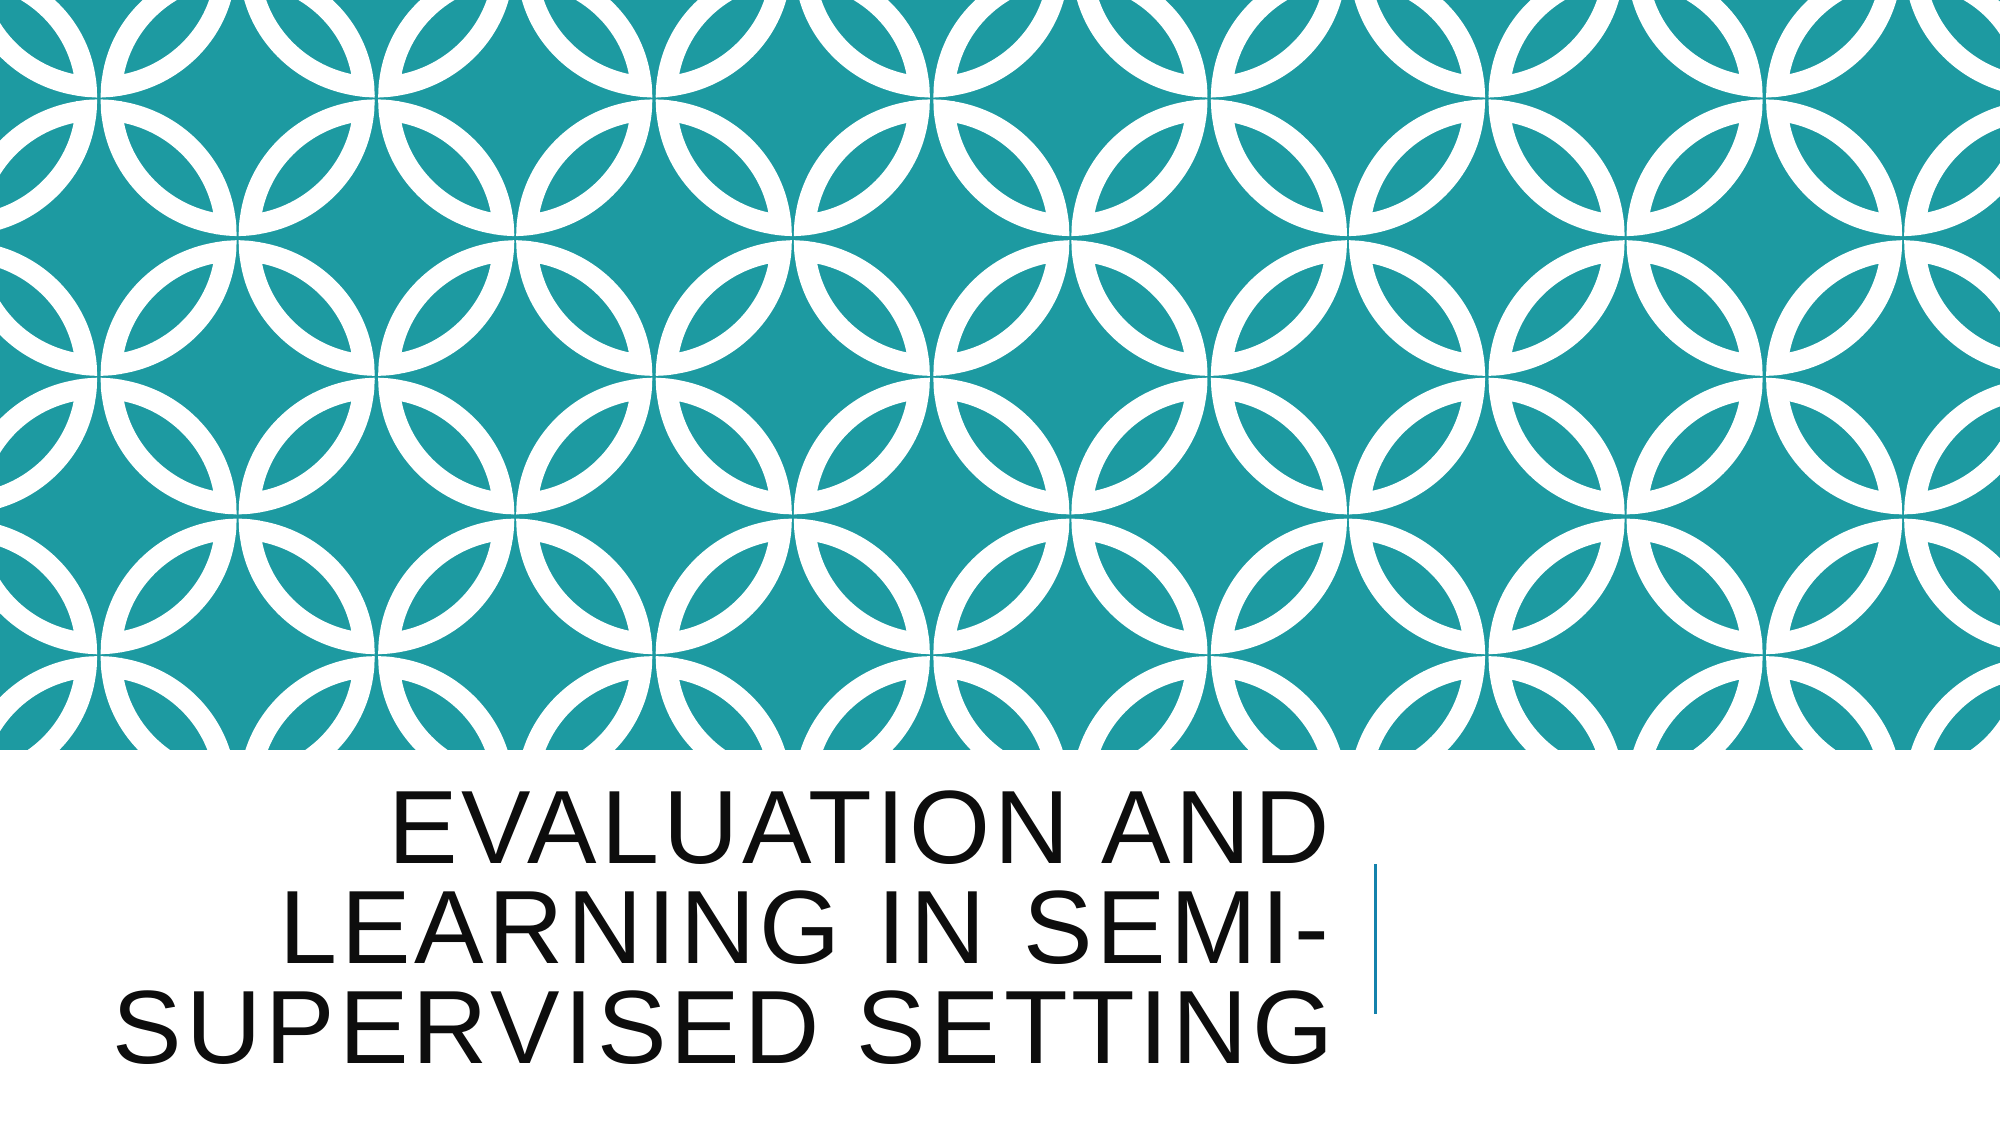

# Evaluation and learning in semi-supervised setting